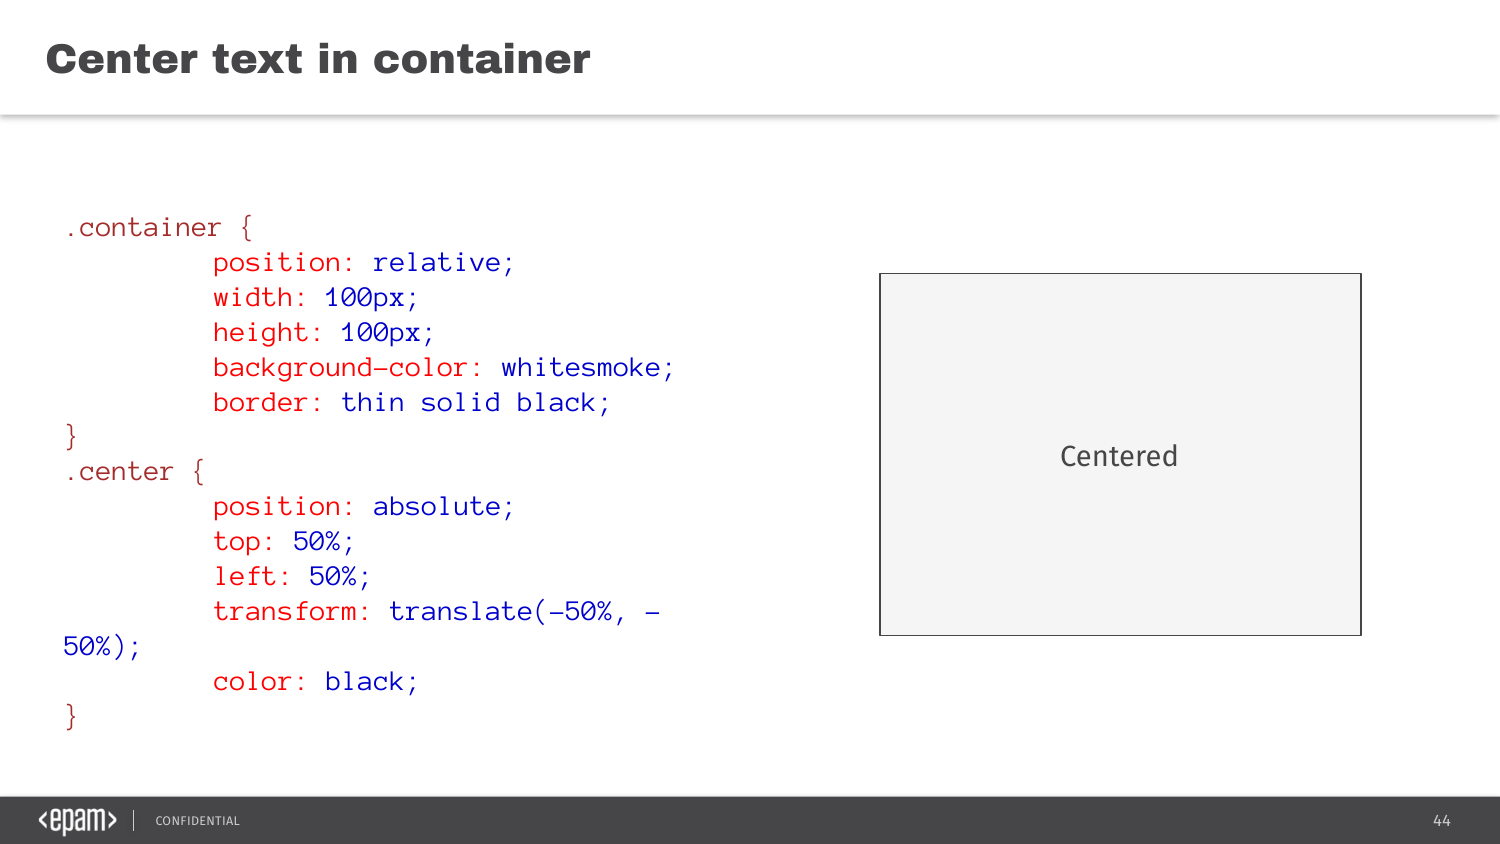

Center text in container

.container {
	position: relative;
	width: 100px;
	height: 100px;
	background-color: whitesmoke;
	border: thin solid black;
}
.center {
	position: absolute;
	top: 50%;
	left: 50%;
	transform: translate(-50%, -50%);
	color: black;
}

Centered